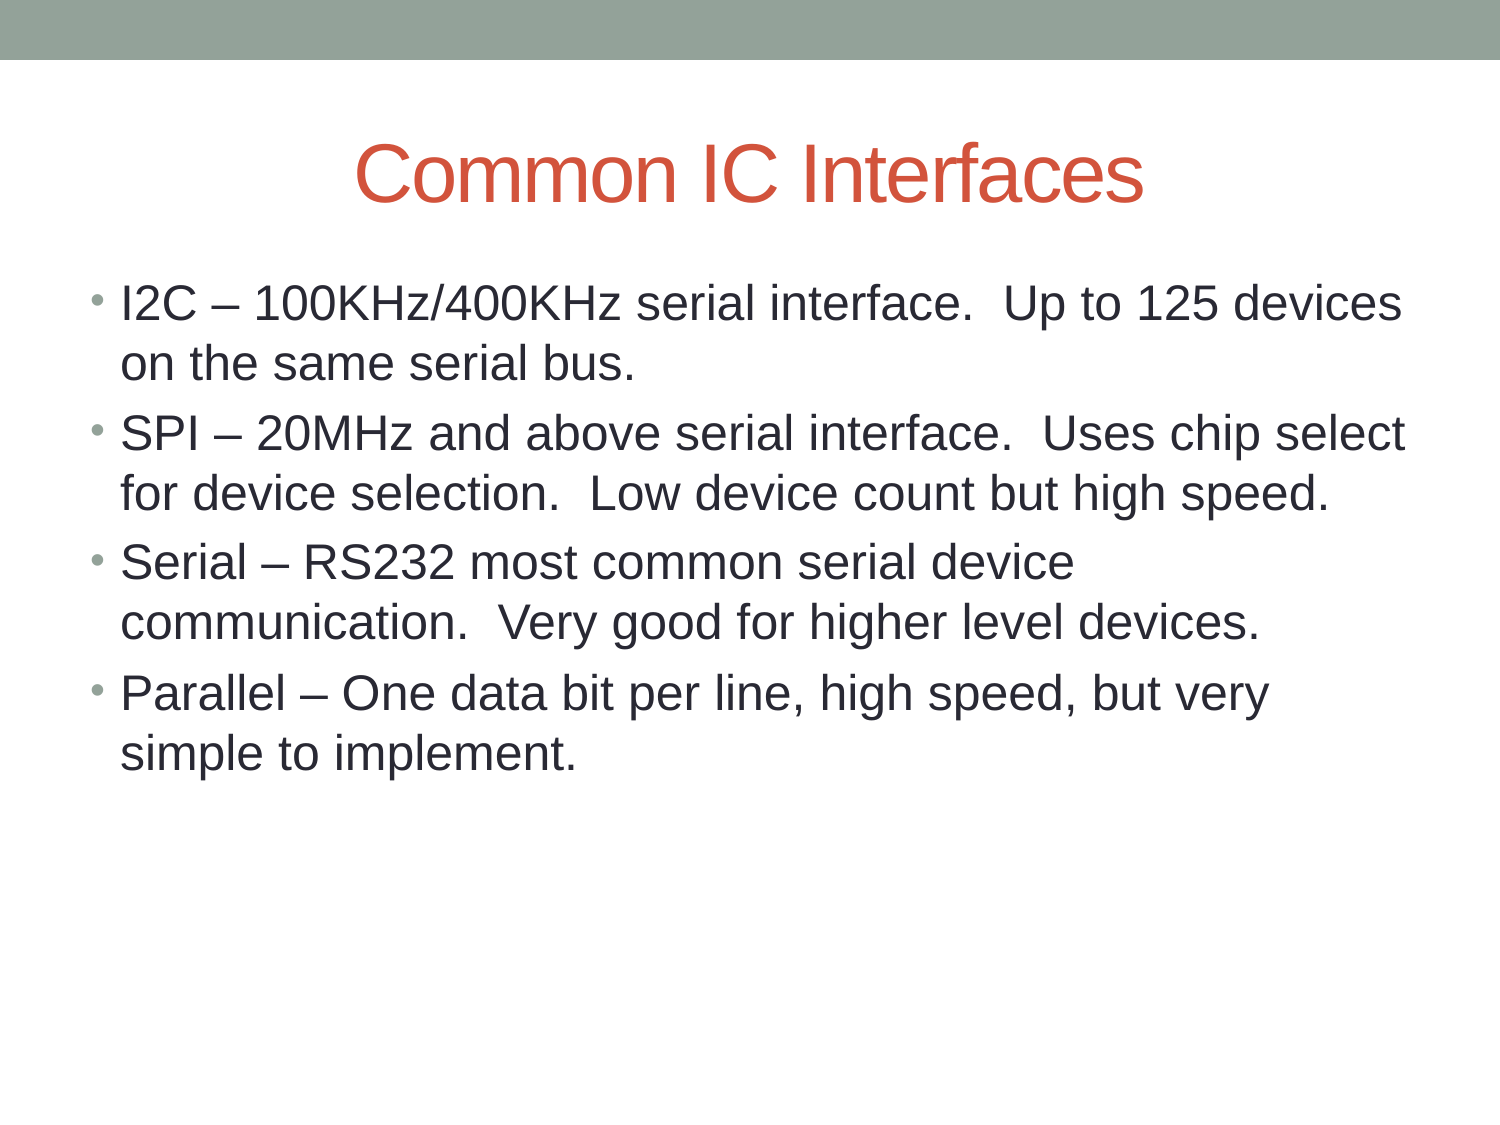

# Common IC Interfaces
I2C – 100KHz/400KHz serial interface.  Up to 125 devices on the same serial bus.
SPI – 20MHz and above serial interface.  Uses chip select for device selection.  Low device count but high speed.
Serial – RS232 most common serial device communication.  Very good for higher level devices.
Parallel – One data bit per line, high speed, but very simple to implement.